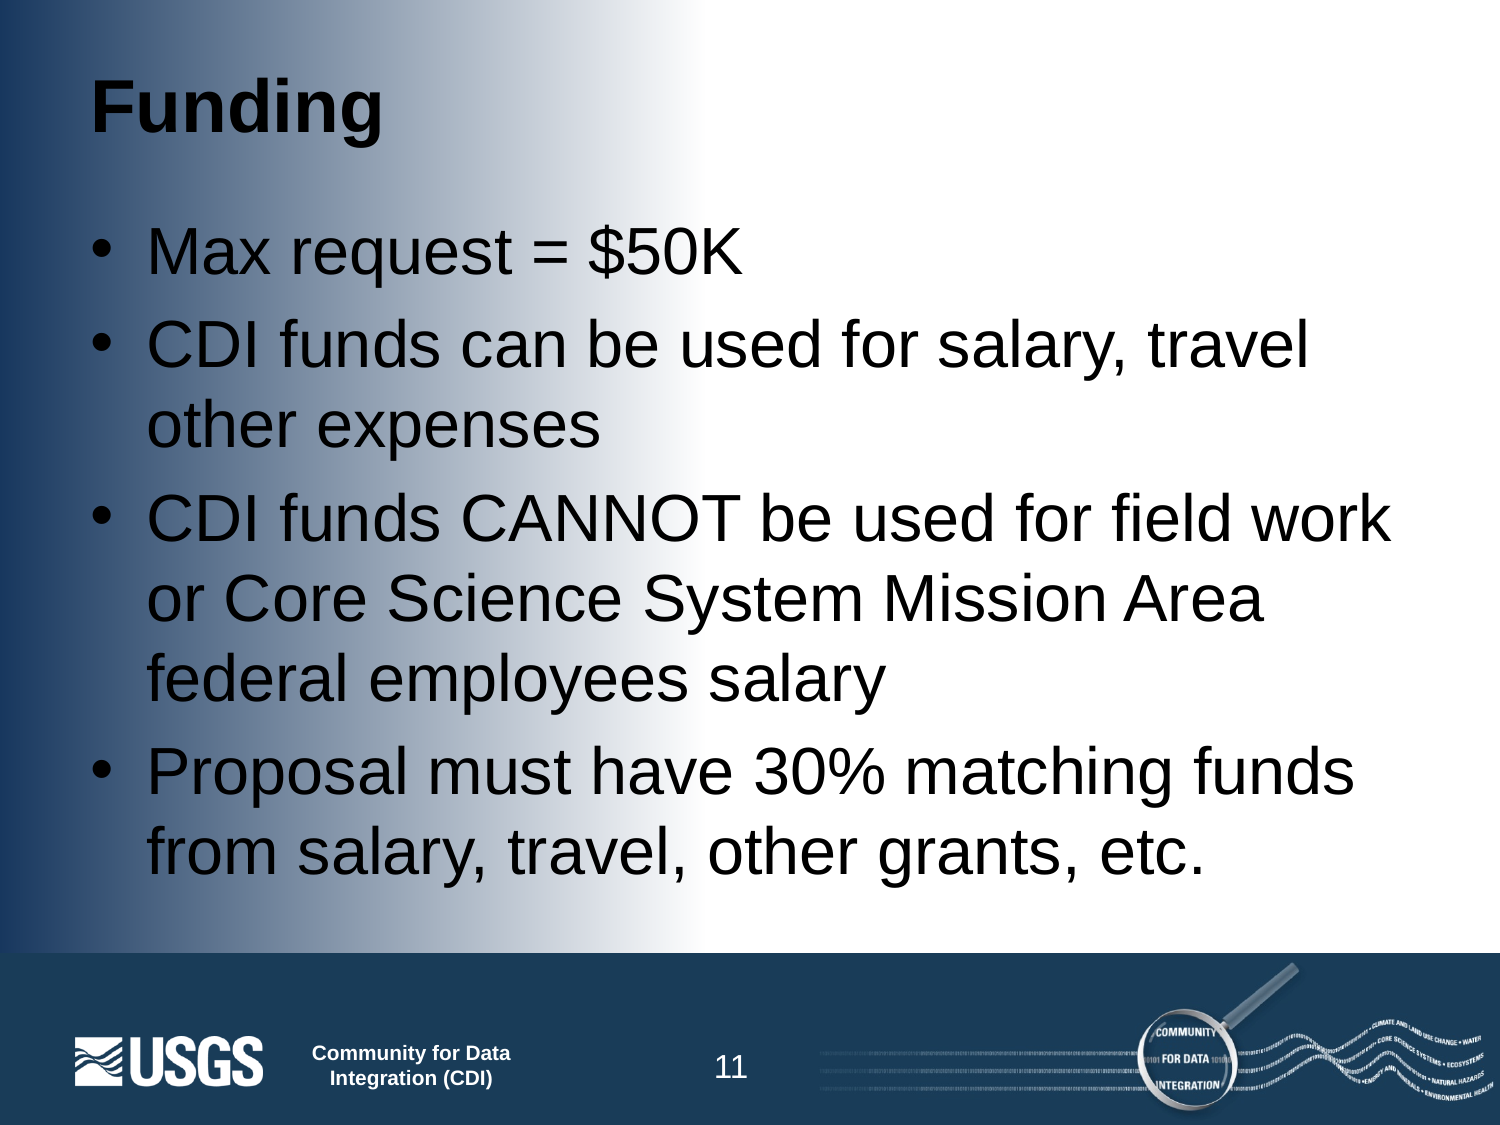

# Funding
Max request = $50K
CDI funds can be used for salary, travel other expenses
CDI funds CANNOT be used for field work or Core Science System Mission Area federal employees salary
Proposal must have 30% matching funds from salary, travel, other grants, etc.